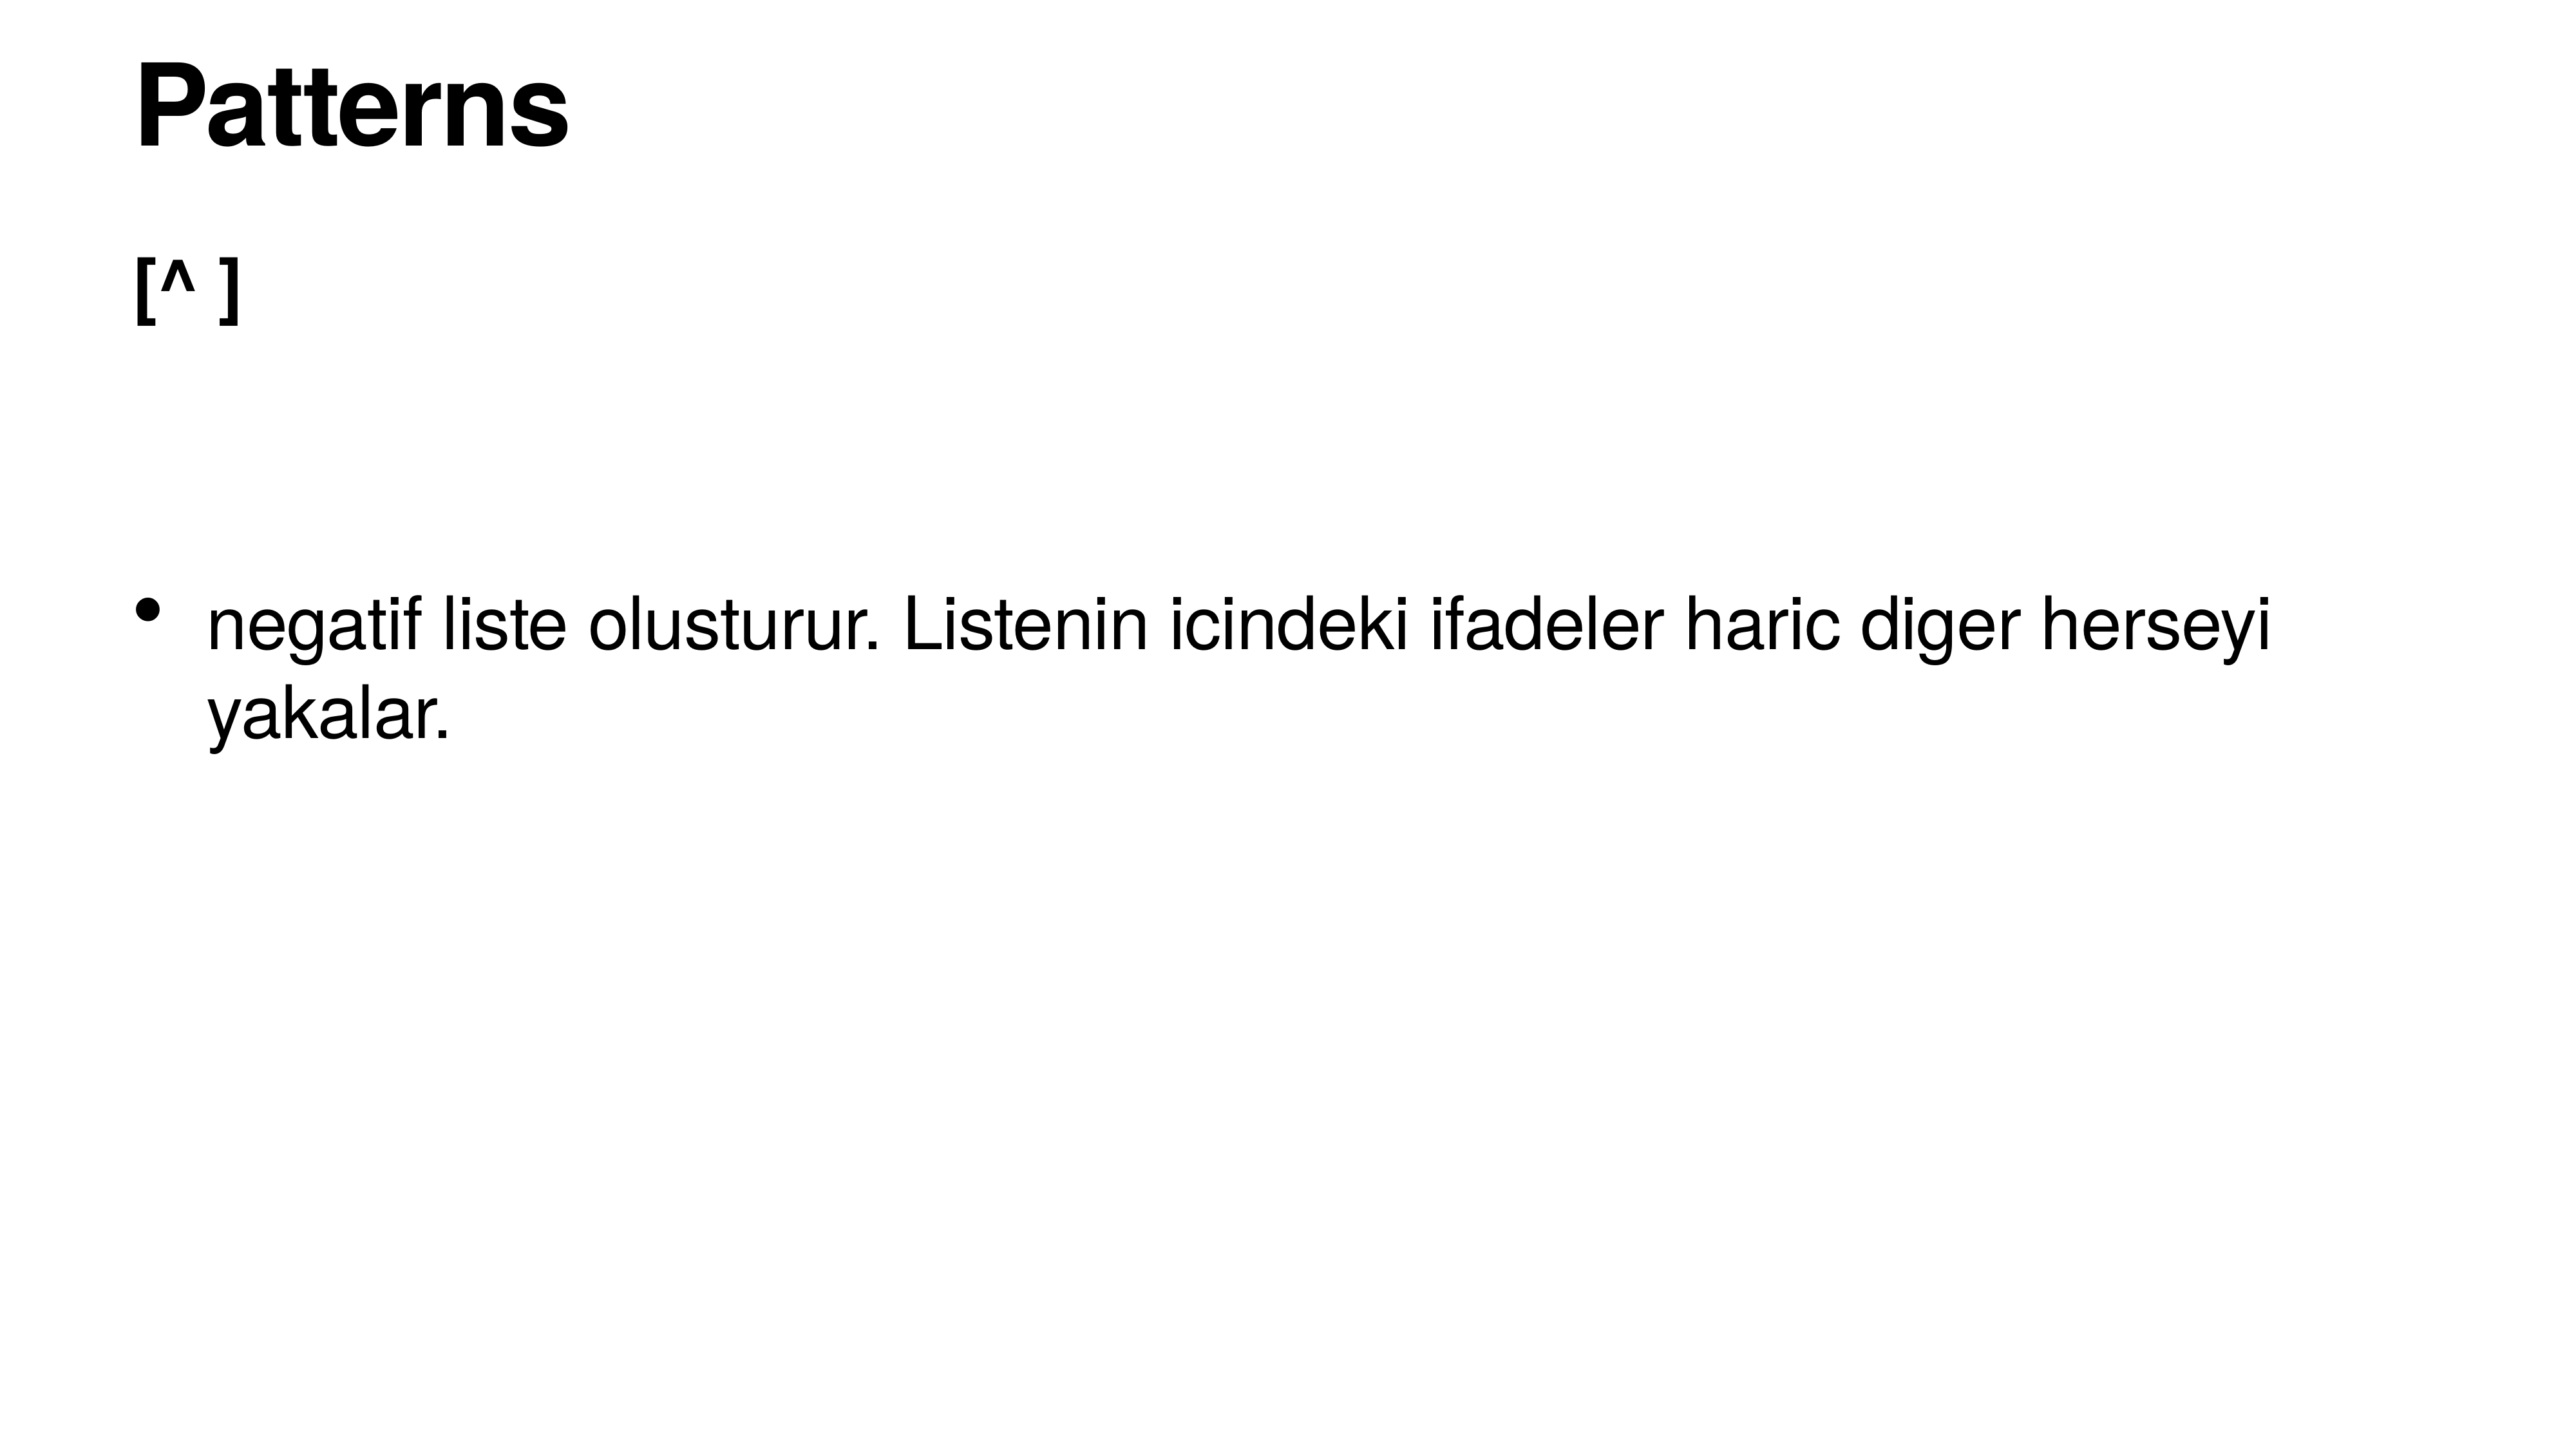

# Patterns
[^ ]

negatif liste olusturur. Listenin icindeki ifadeler haric diger herseyi yakalar.